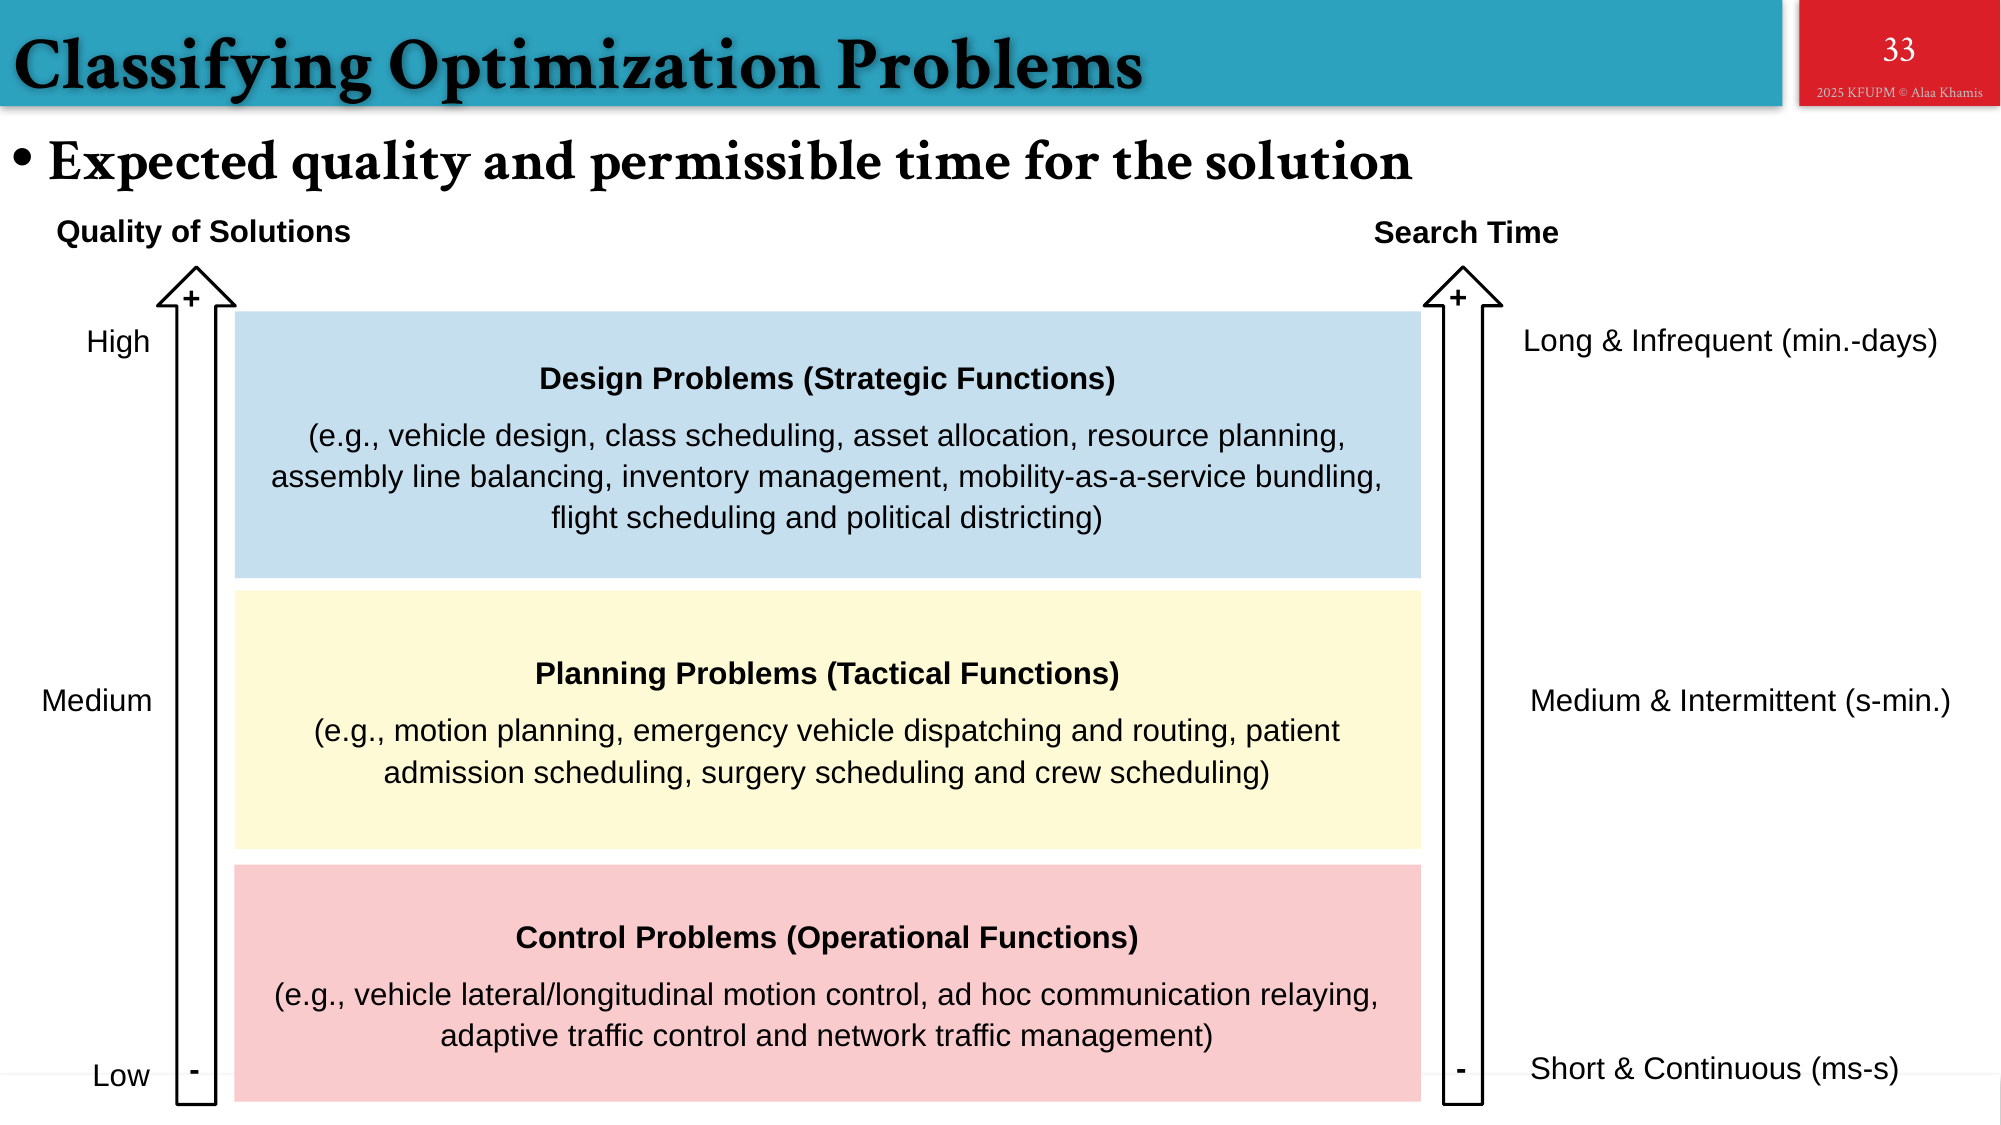

Classifying Optimization Problems
Expected quality and permissible time for the solution
Quality of Solutions
Search Time
+
+
Long & Infrequent (min.-days)
High
Design Problems (Strategic Functions)
(e.g., vehicle design, class scheduling, asset allocation, resource planning, assembly line balancing, inventory management, mobility-as-a-service bundling, flight scheduling and political districting)
Planning Problems (Tactical Functions)
(e.g., motion planning, emergency vehicle dispatching and routing, patient admission scheduling, surgery scheduling and crew scheduling)

Medium & Intermittent (s-min.)
Medium
Control Problems (Operational Functions)
(e.g., vehicle lateral/longitudinal motion control, ad hoc communication relaying, adaptive traffic control and network traffic management)
Short & Continuous (ms-s)
-
-
Low